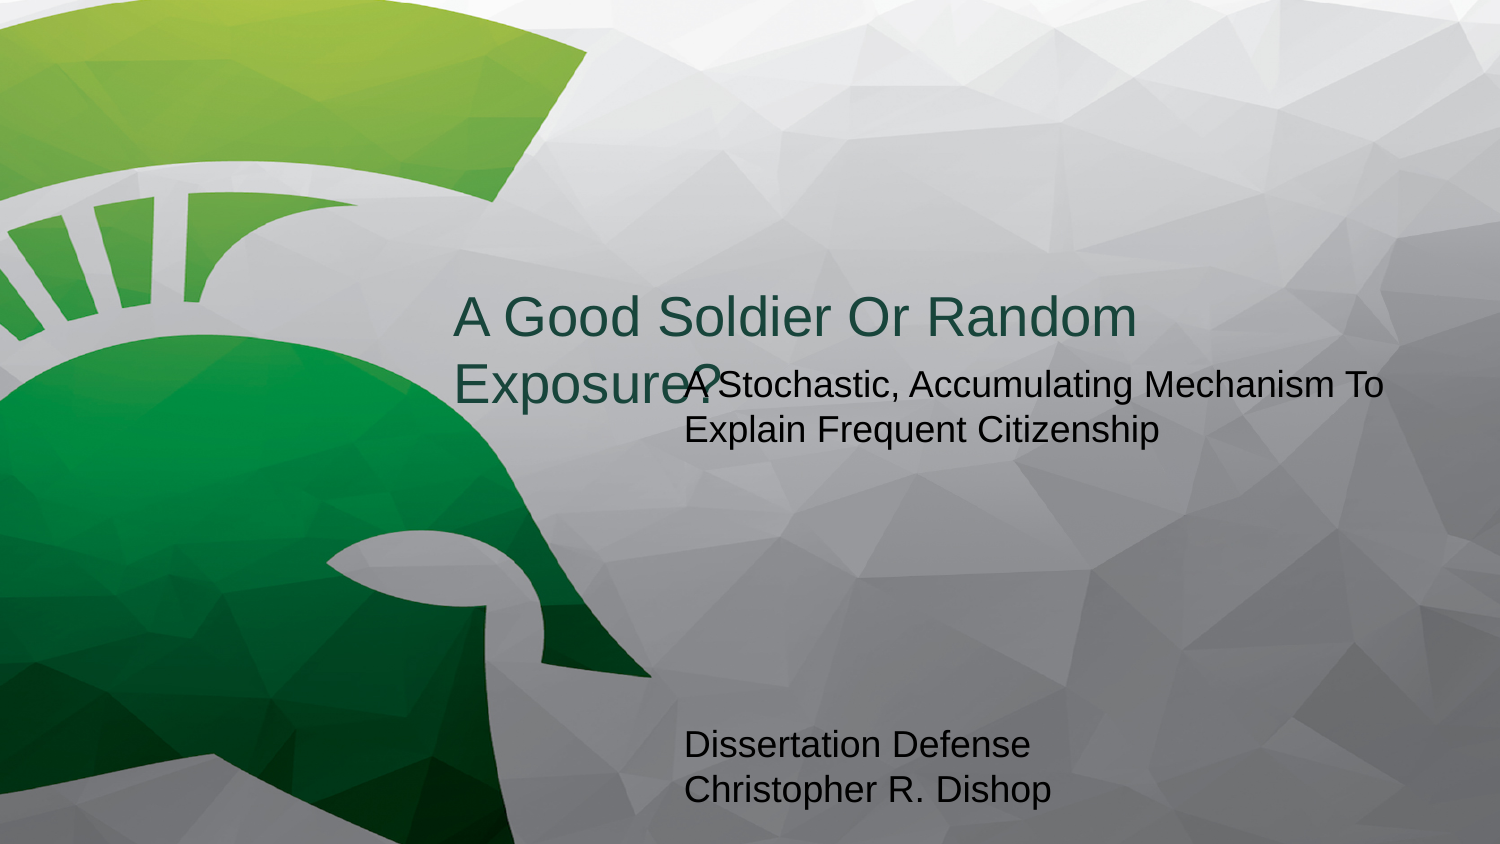

# A Good Soldier Or Random Exposure?
A Stochastic, Accumulating Mechanism To Explain Frequent Citizenship

Dissertation Defense
Christopher R. Dishop